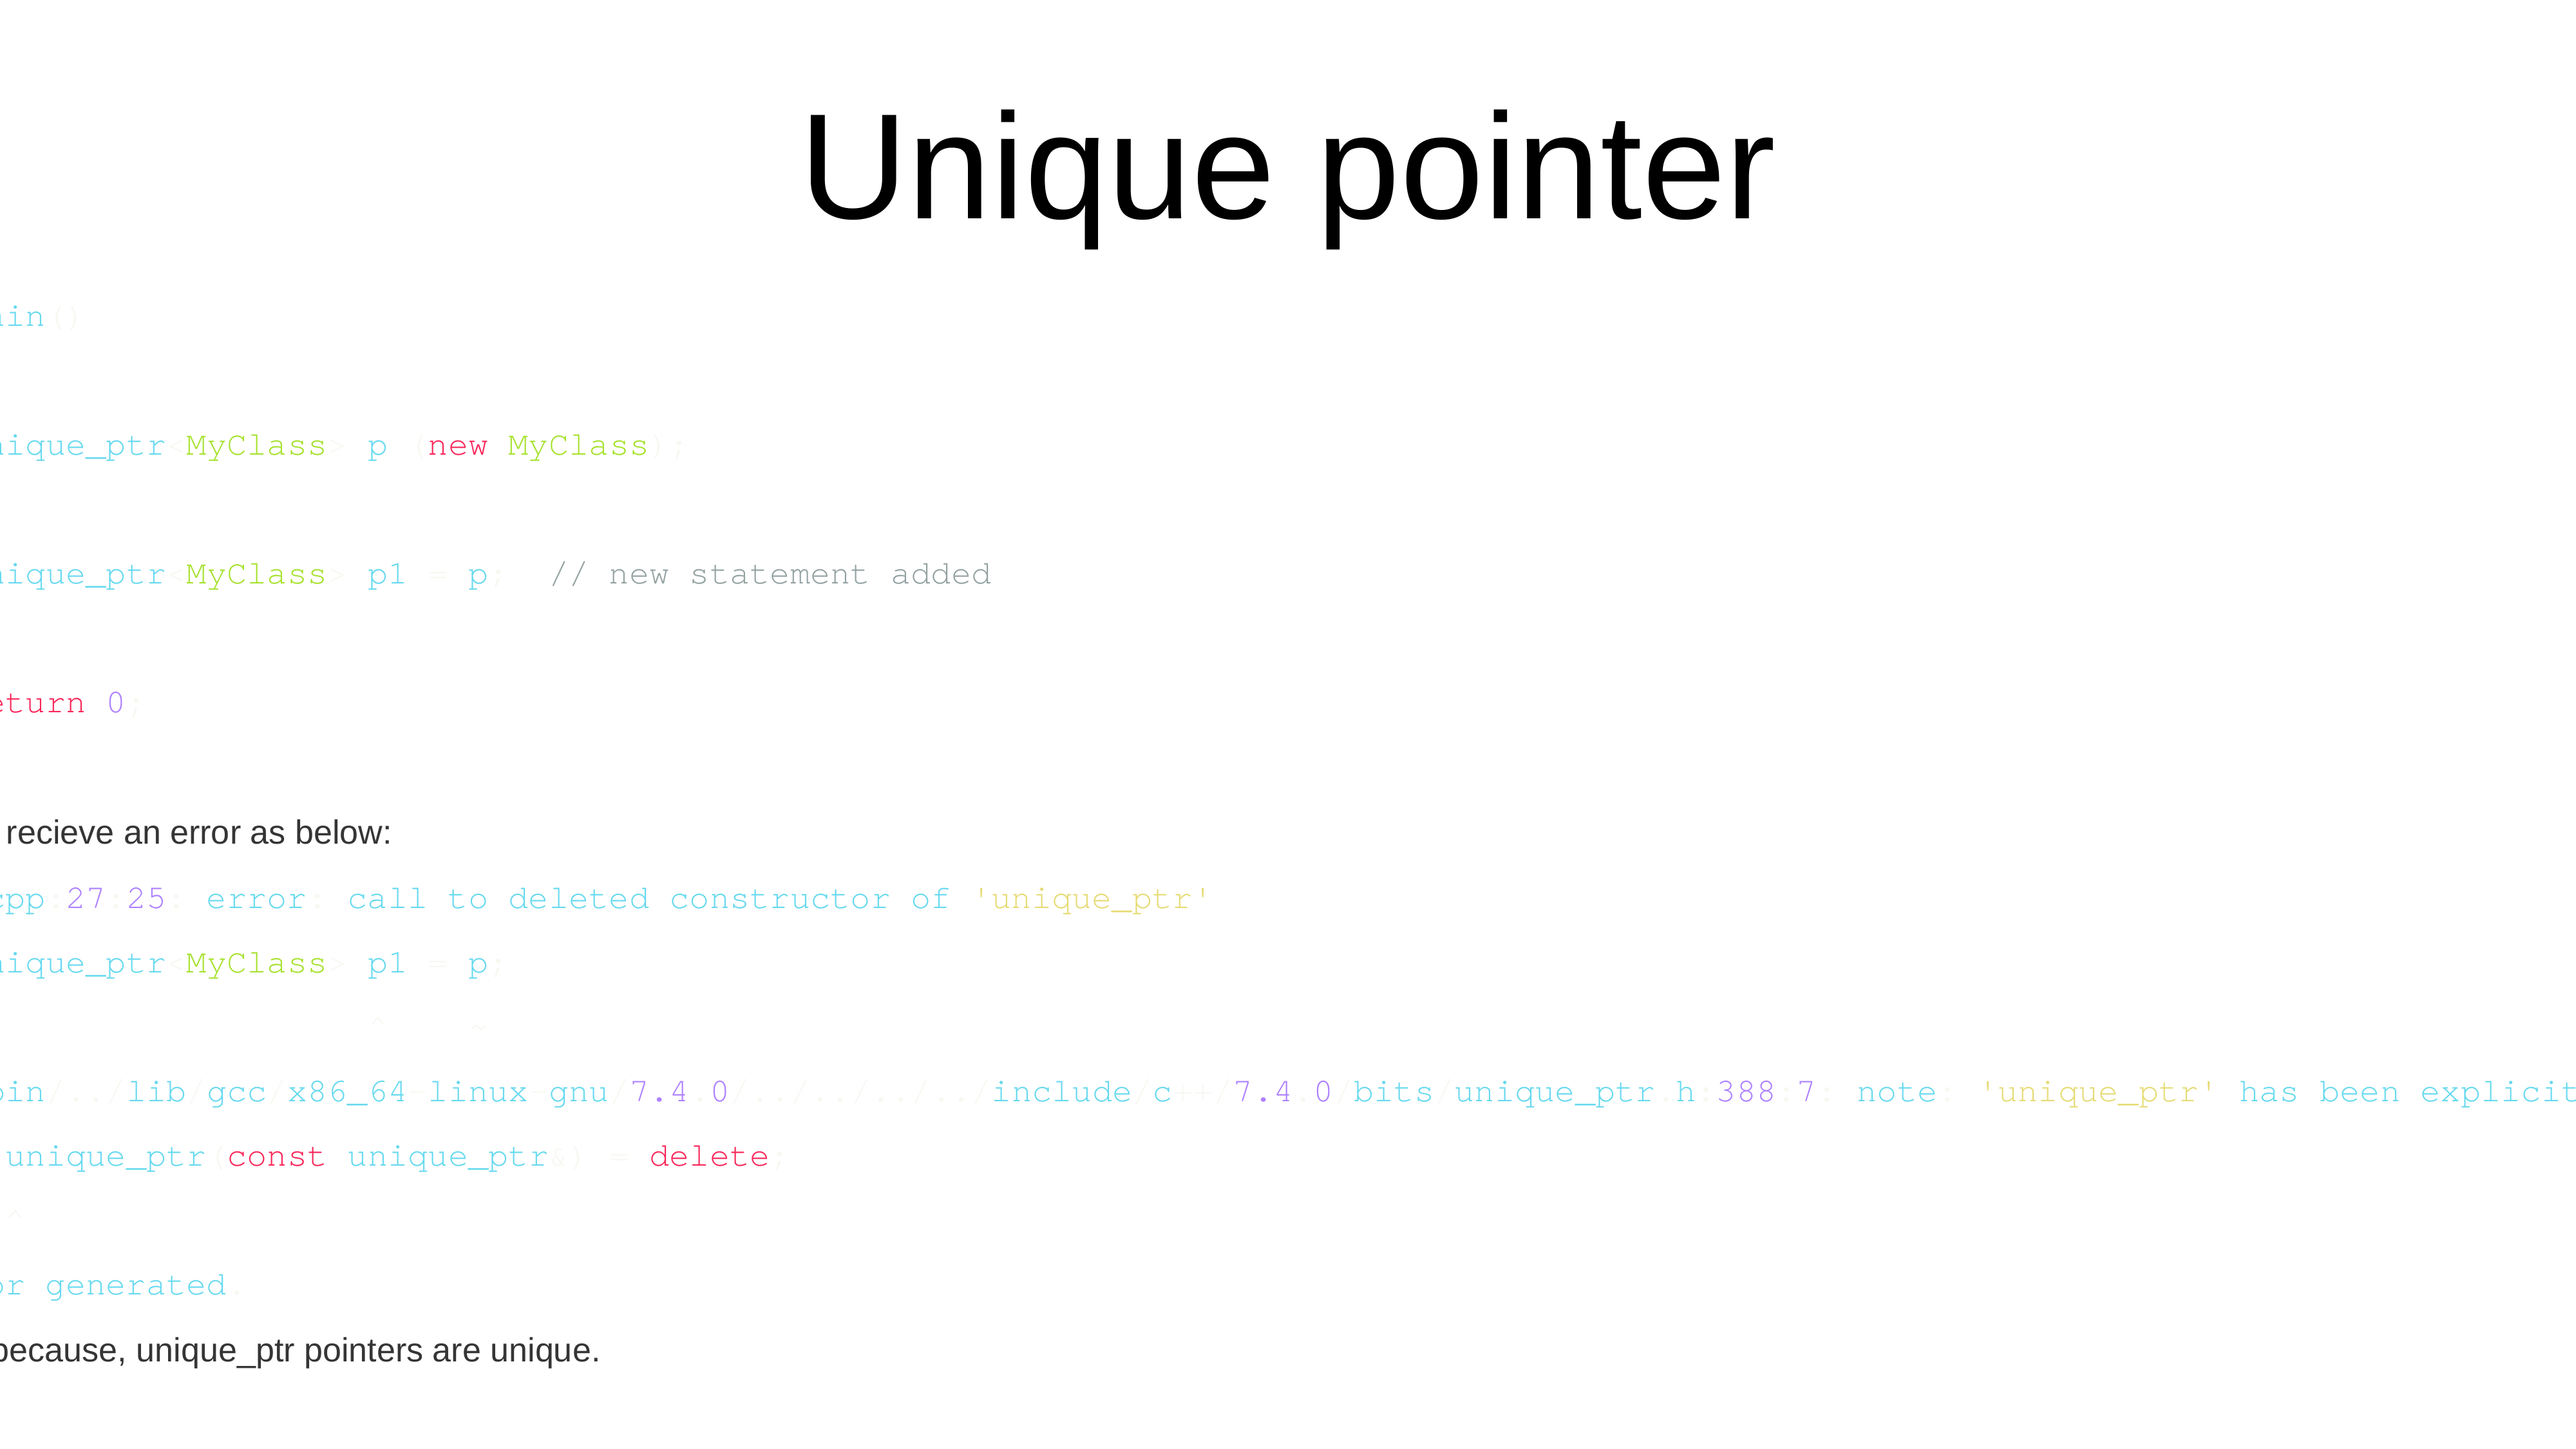

# Unique pointer

int main()
{
    unique_ptr<MyClass> p (new MyClass);

    unique_ptr<MyClass> p1 = p;  // new statement added

    return 0;
}
You will recieve an error as below:
Main.cpp:27:25: error: call to deleted constructor of 'unique_ptr'
    unique_ptr<MyClass> p1 = p;
                        ^    ~
/usr/bin/../lib/gcc/x86_64-linux-gnu/7.4.0/../../../../include/c++/7.4.0/bits/unique_ptr.h:388:7: note: 'unique_ptr' has been explicitly marked deleted here
      unique_ptr(const unique_ptr&) = delete;
      ^
1 error generated.
This is because, unique_ptr pointers are unique.